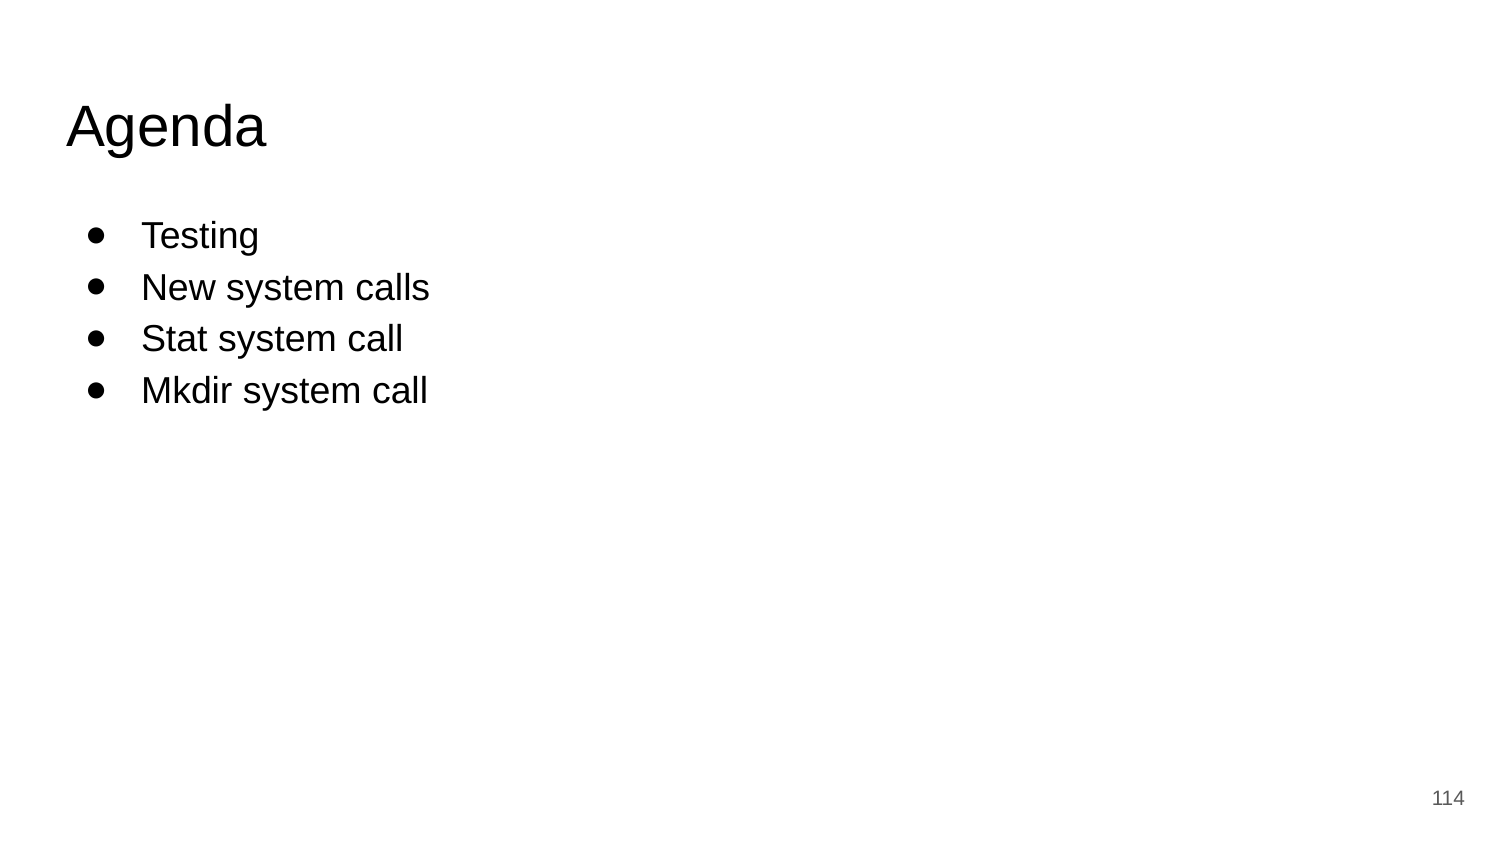

# Agenda
Testing
New system calls
Stat system call
Mkdir system call
114